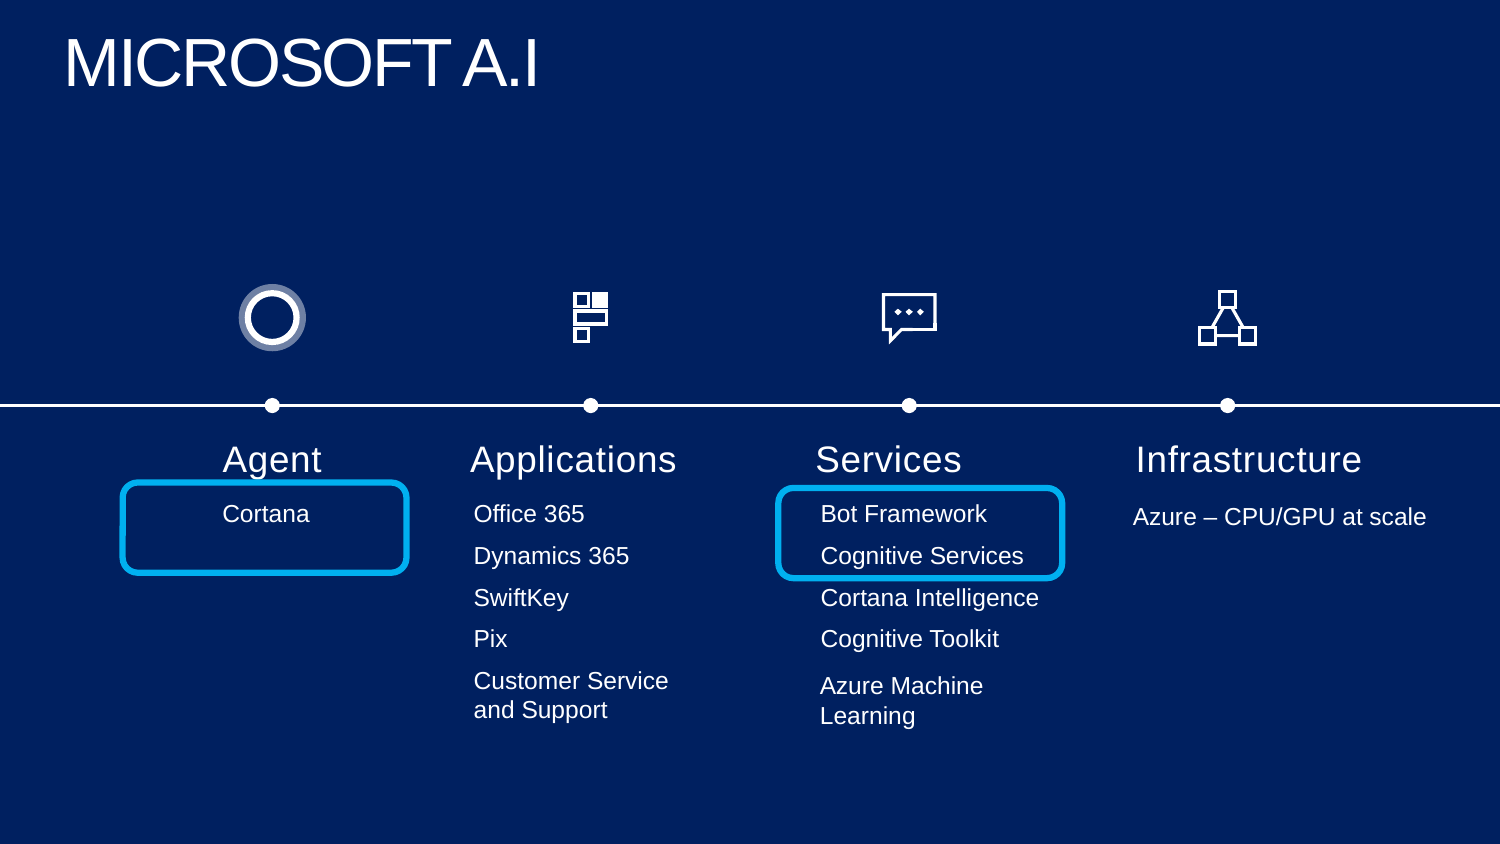

MICROSOFT A.I

Agent
Applications
Services
Infrastructure

Cortana
Office 365
Dynamics 365
SwiftKey
Pix
Customer Service and Support
Bot Framework
Cognitive Services
Cortana Intelligence
Cognitive Toolkit
Azure – CPU/GPU at scale
Azure Machine Learning